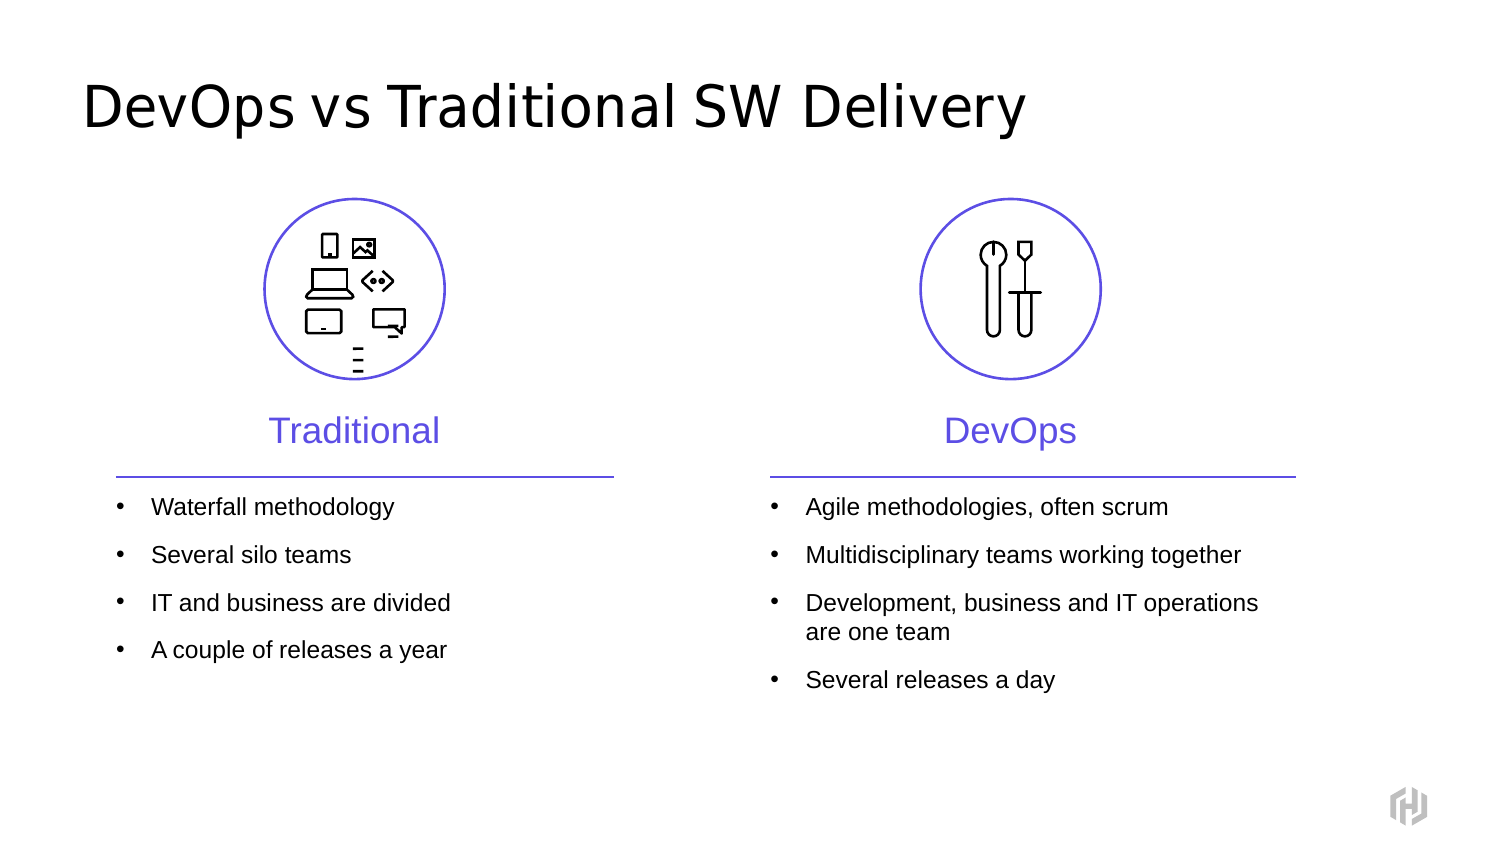

# DevOps vs Traditional SW Delivery

Traditional
DevOps
Agile methodologies, often scrum
Multidisciplinary teams working together
Development, business and IT operations are one team
Several releases a day

Waterfall methodology
Several silo teams
IT and business are divided
A couple of releases a year